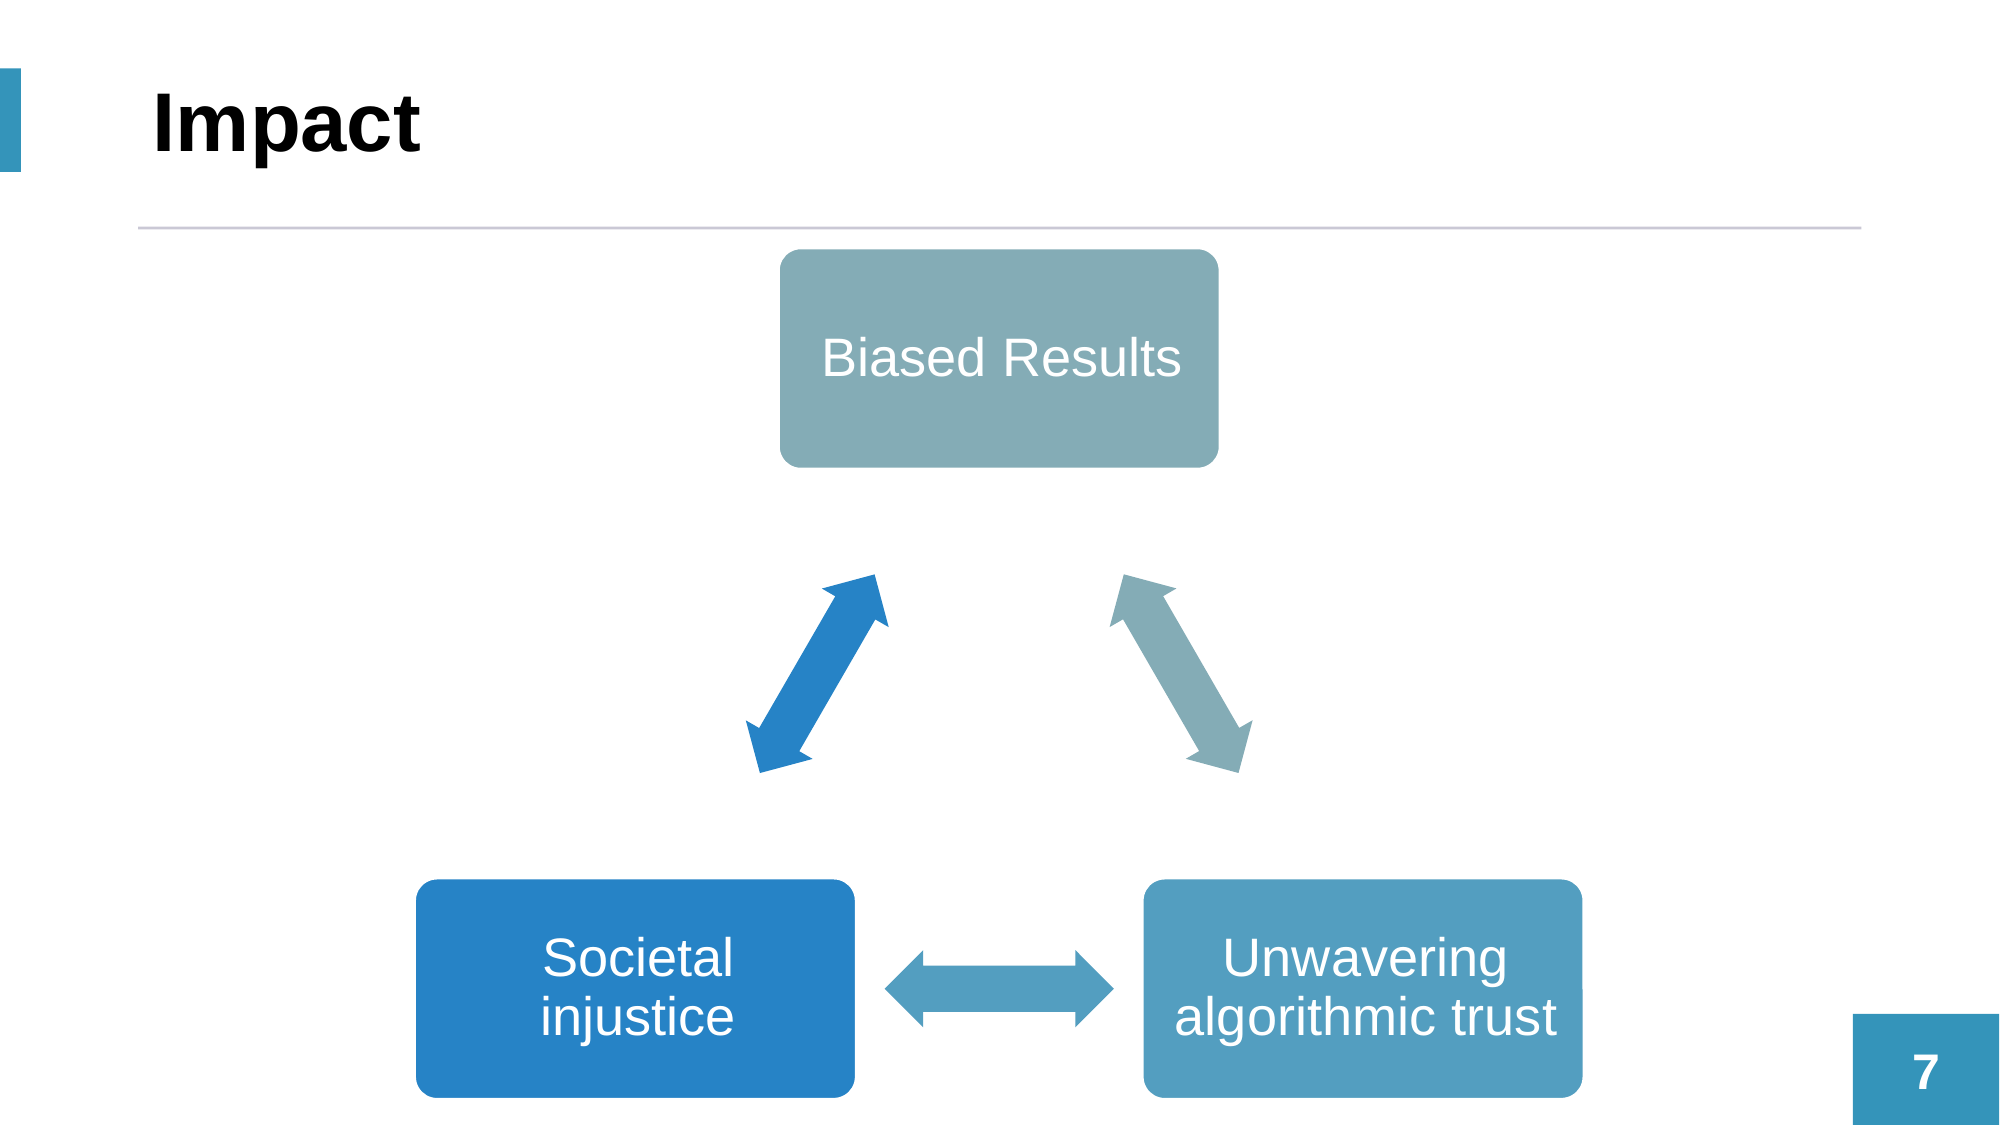

# Impact

Biased Results

Unwavering algorithmic trust

Societal injustice

7